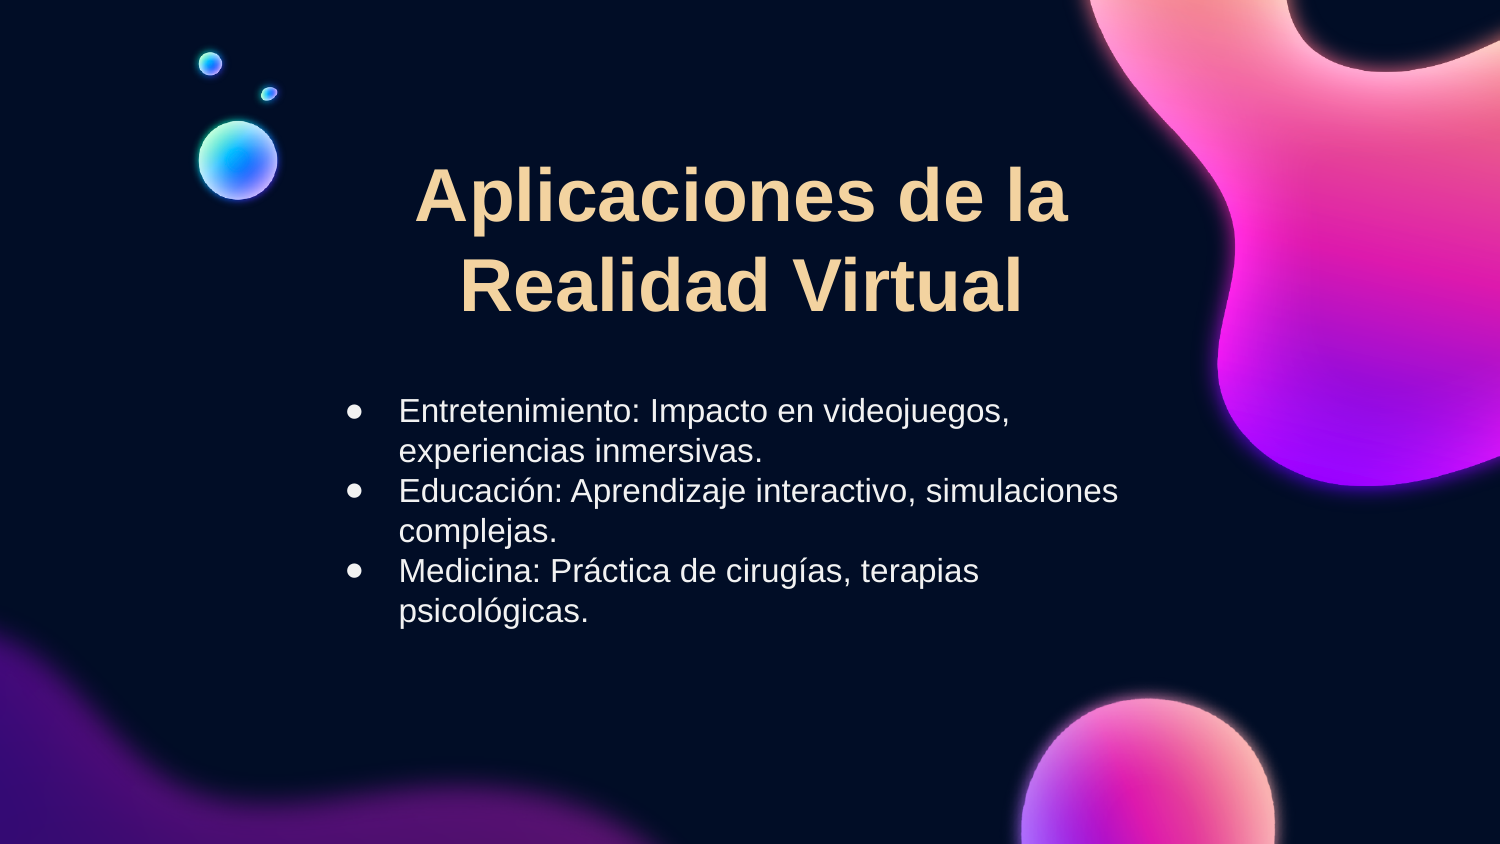

Aplicaciones de la Realidad Virtual
Entretenimiento: Impacto en videojuegos, experiencias inmersivas.
Educación: Aprendizaje interactivo, simulaciones complejas.
Medicina: Práctica de cirugías, terapias psicológicas.